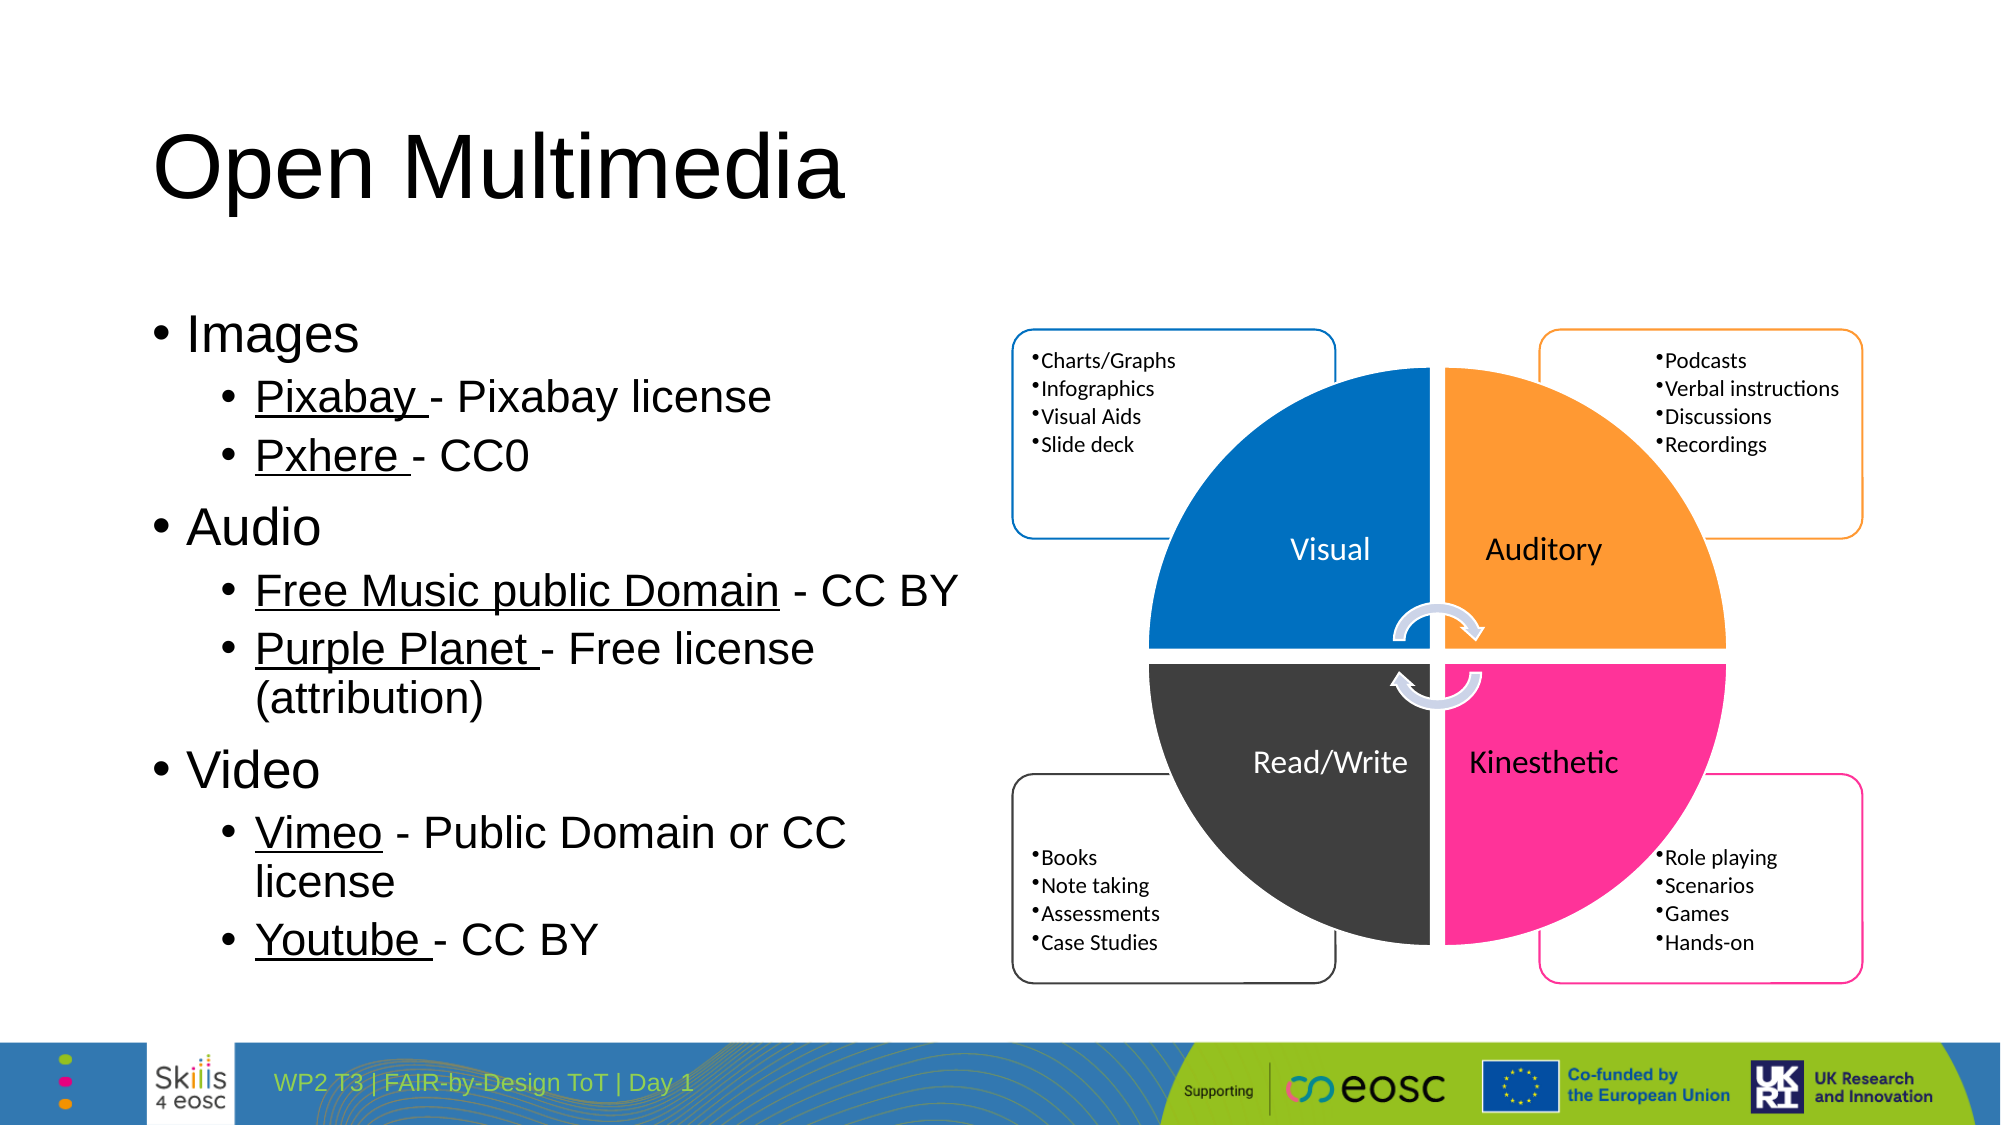

# Open Multimedia
Images
Pixabay - Pixabay license
Pxhere - CC0
Audio
Free Music public Domain - CC BY
Purple Planet - Free license (attribution)
Video
Vimeo - Public Domain or CC license
Youtube - CC BY
Role playing
Scenarios
Games
Hands-on
Books
Note taking
Assessments
Case Studies
Podcasts
Verbal instructions
Discussions
Recordings
Charts/Graphs
Infographics
Visual Aids
Slide deck
Visual
Auditory
Kinesthetic
Read/Write
WP2 T3 | FAIR-by-Design ToT | Day 1